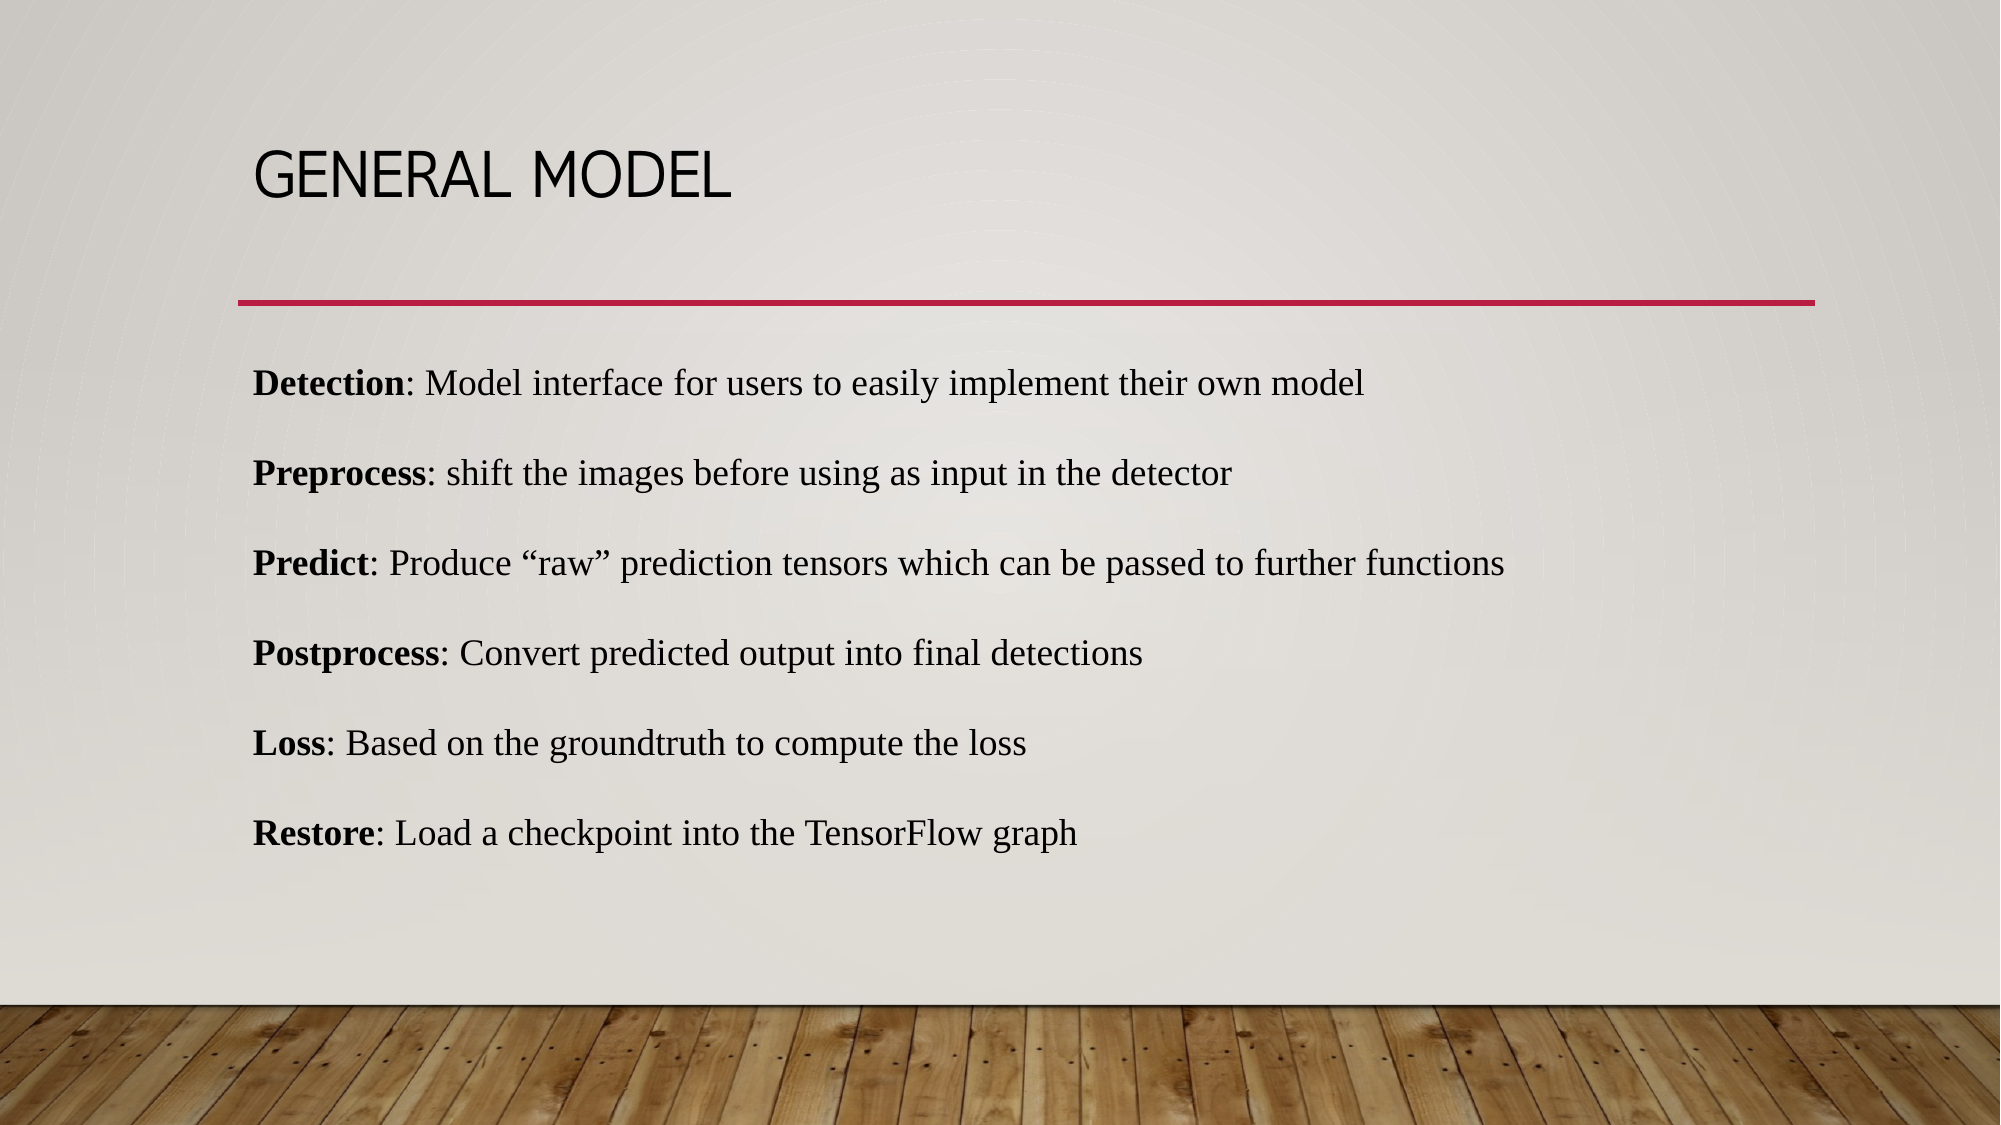

# General model
Detection: Model interface for users to easily implement their own model

Preprocess: shift the images before using as input in the detector

Predict: Produce “raw” prediction tensors which can be passed to further functions

Postprocess: Convert predicted output into final detections

Loss: Based on the groundtruth to compute the loss

Restore: Load a checkpoint into the TensorFlow graph